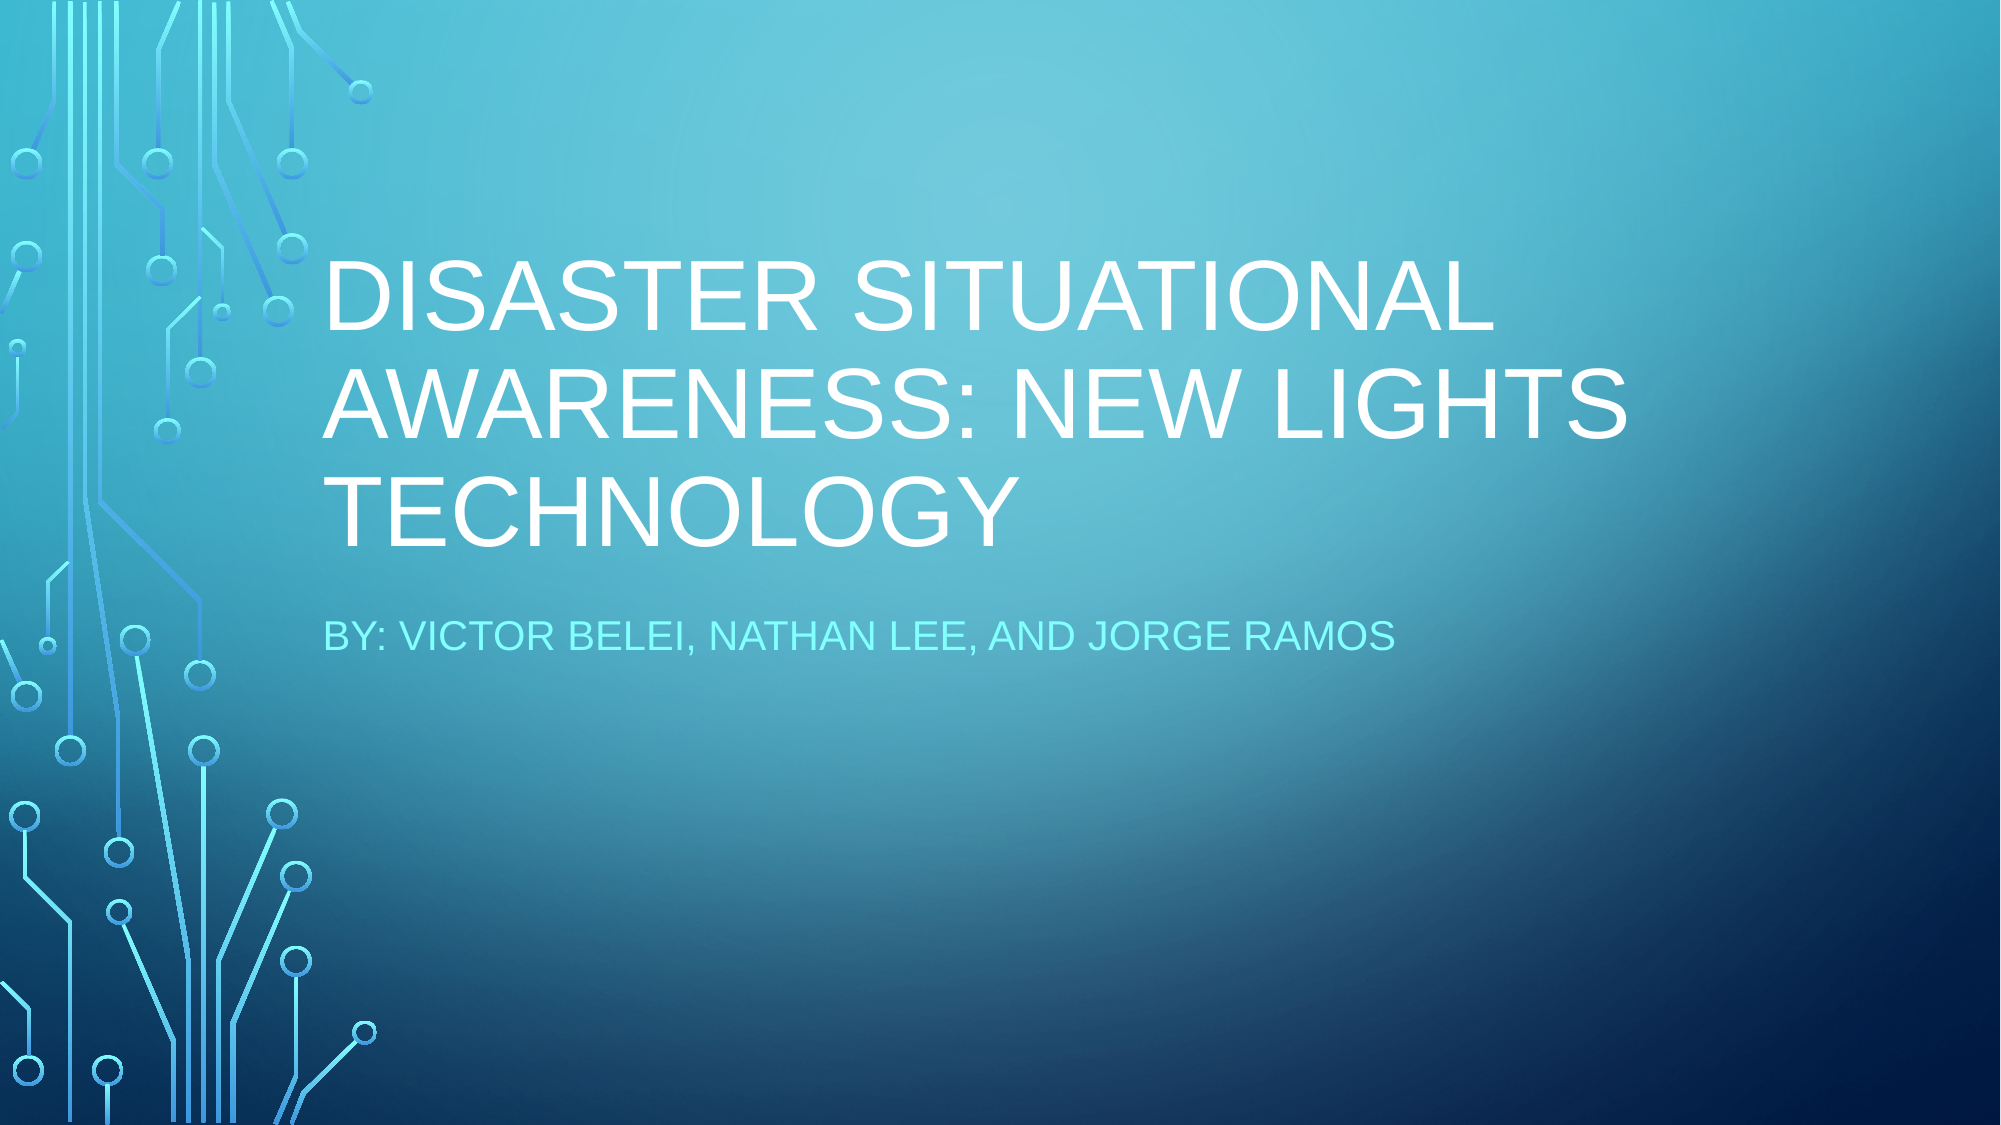

# Disaster Situational Awareness: New Lights Technology
By: Victor Belei, Nathan Lee, and Jorge Ramos